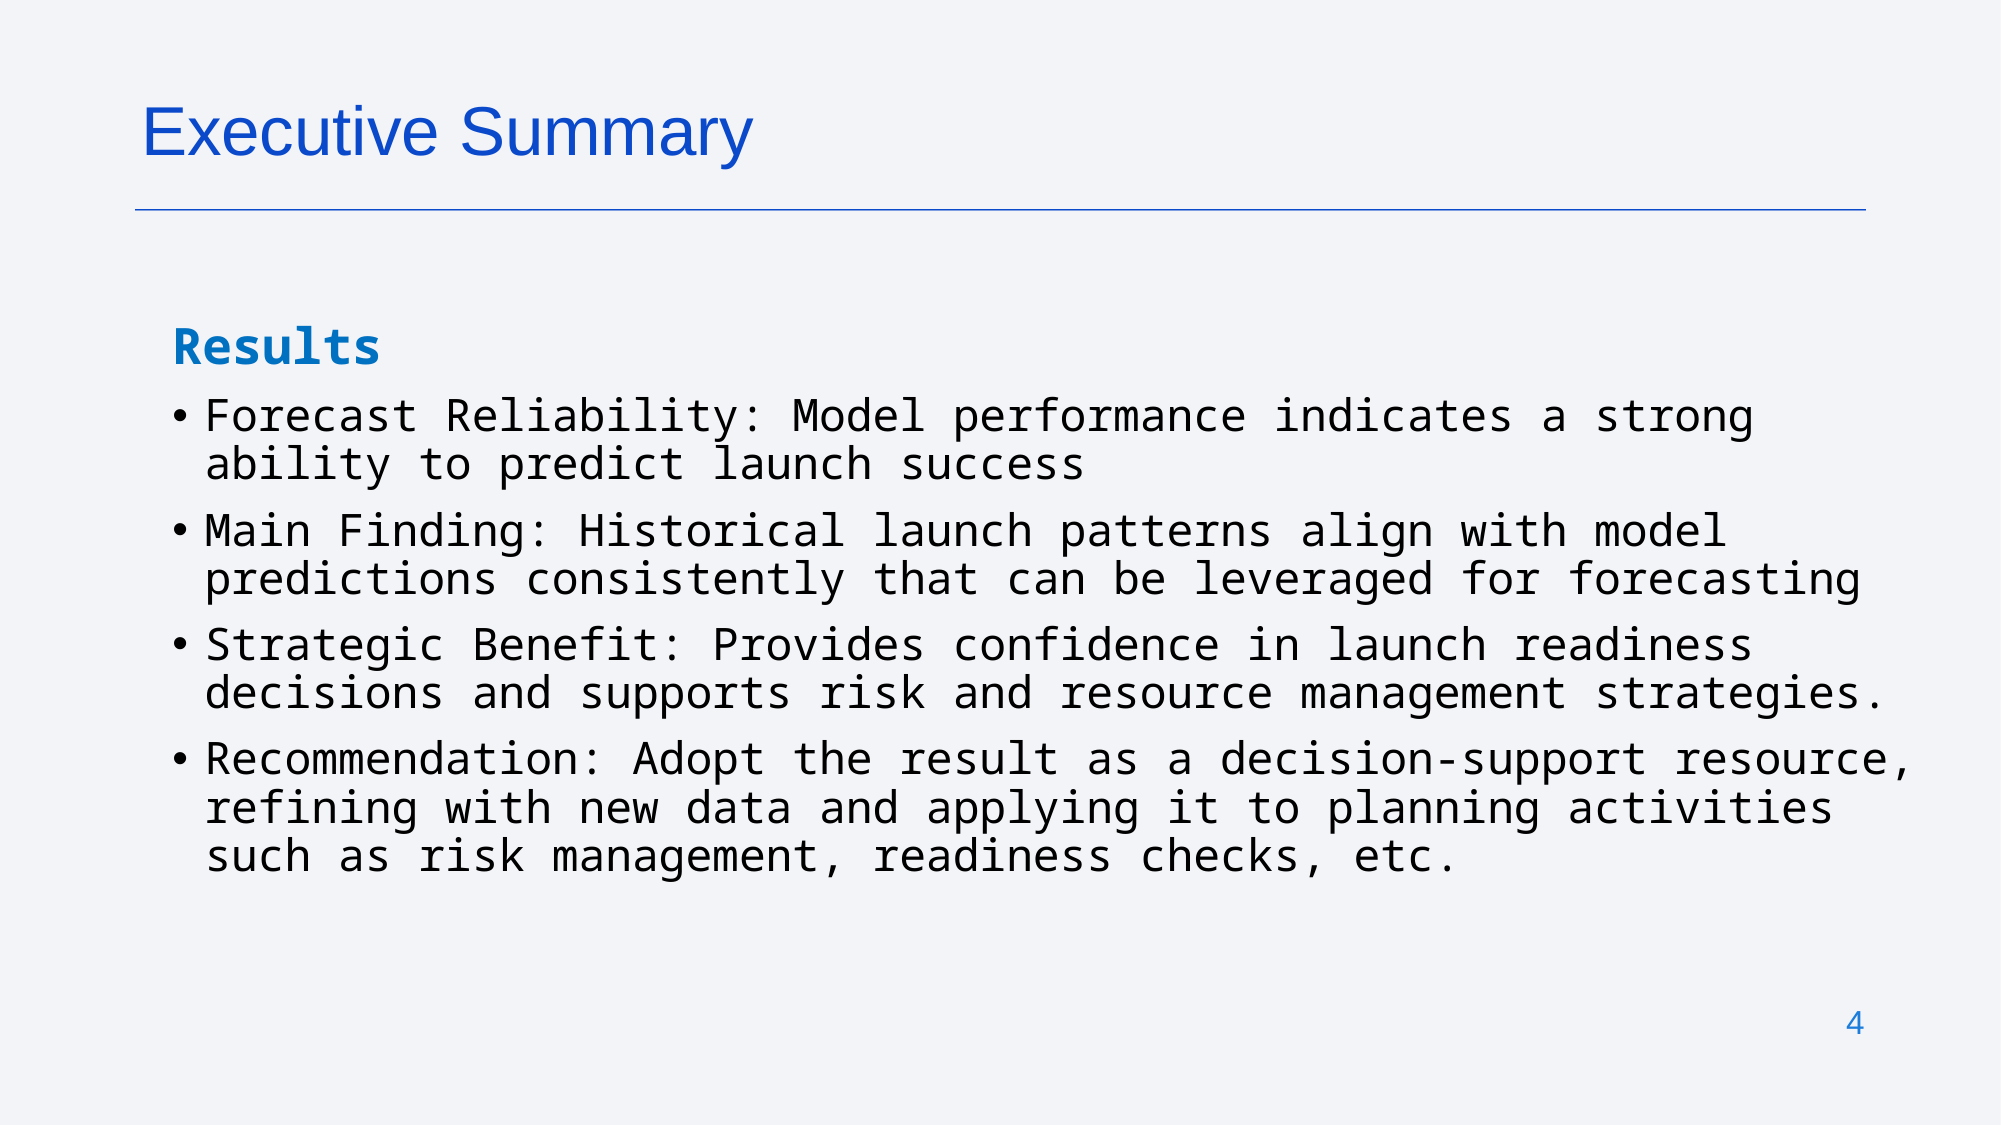

Executive Summary
Results
Forecast Reliability: Model performance indicates a strong ability to predict launch success
Main Finding: Historical launch patterns align with model predictions consistently that can be leveraged for forecasting
Strategic Benefit: Provides confidence in launch readiness decisions and supports risk and resource management strategies.
Recommendation: Adopt the result as a decision-support resource, refining with new data and applying it to planning activities such as risk management, readiness checks, etc.
4